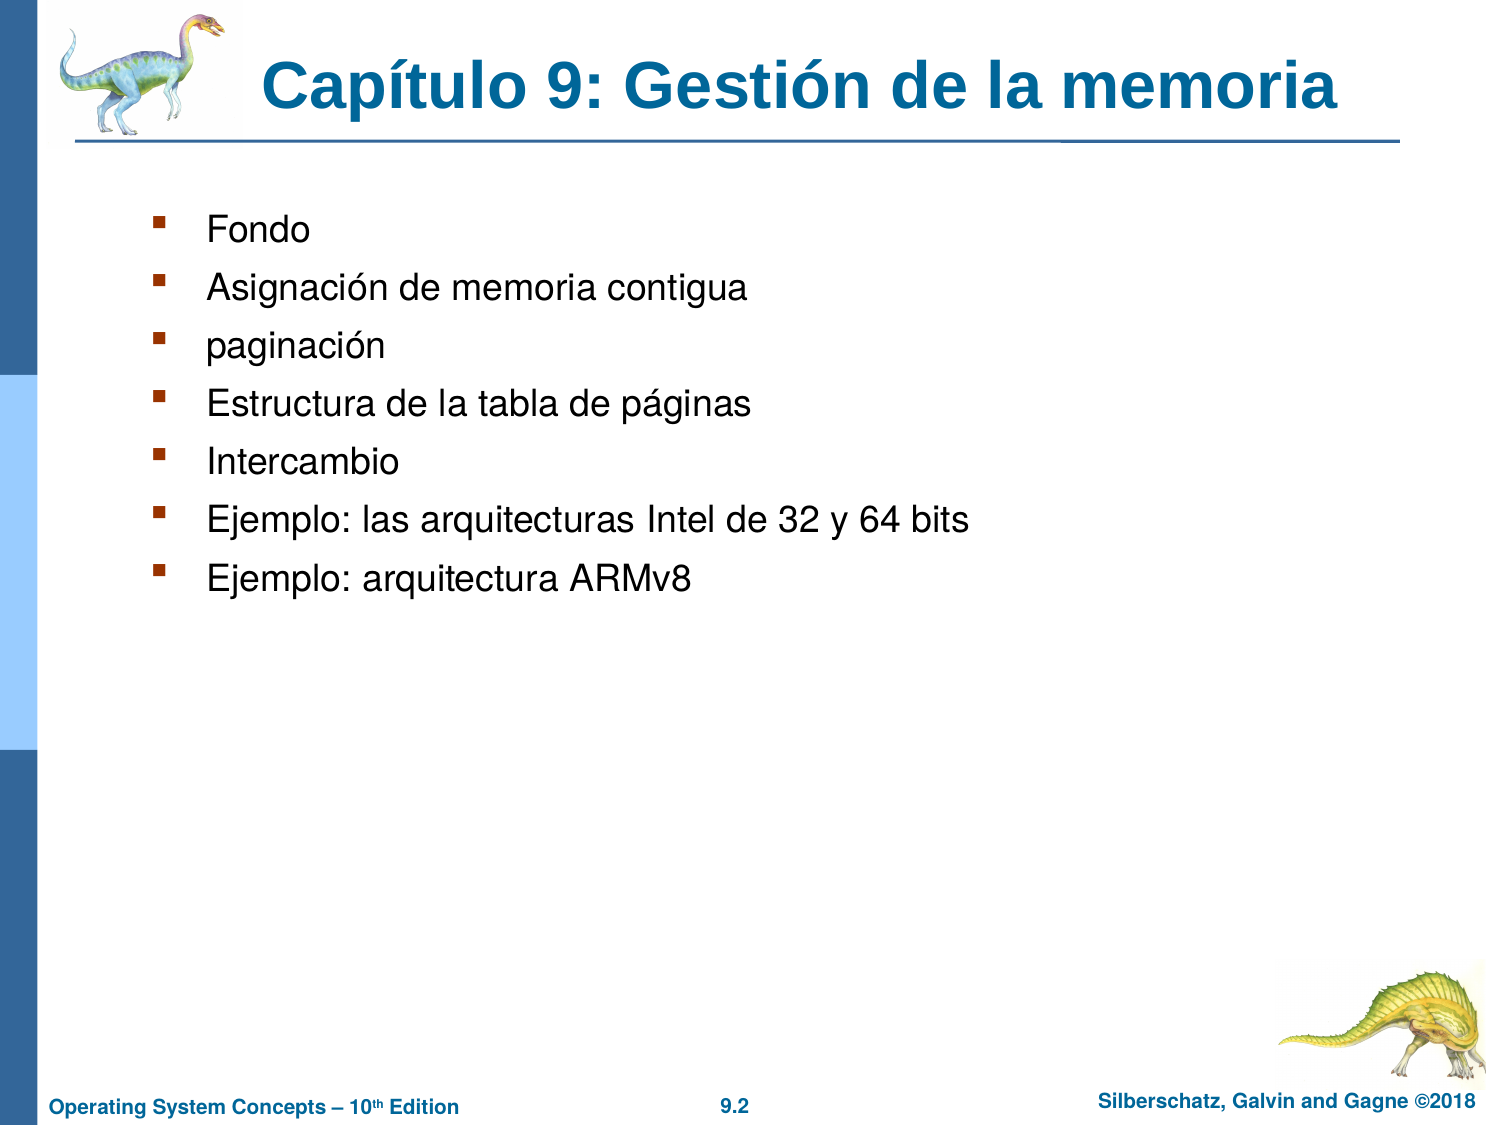

# Capítulo 9: Gestión de la memoria
Fondo
Asignación de memoria contigua
paginación
Estructura de la tabla de páginas
Intercambio
Ejemplo: las arquitecturas Intel de 32 y 64 bits
Ejemplo: arquitectura ARMv8